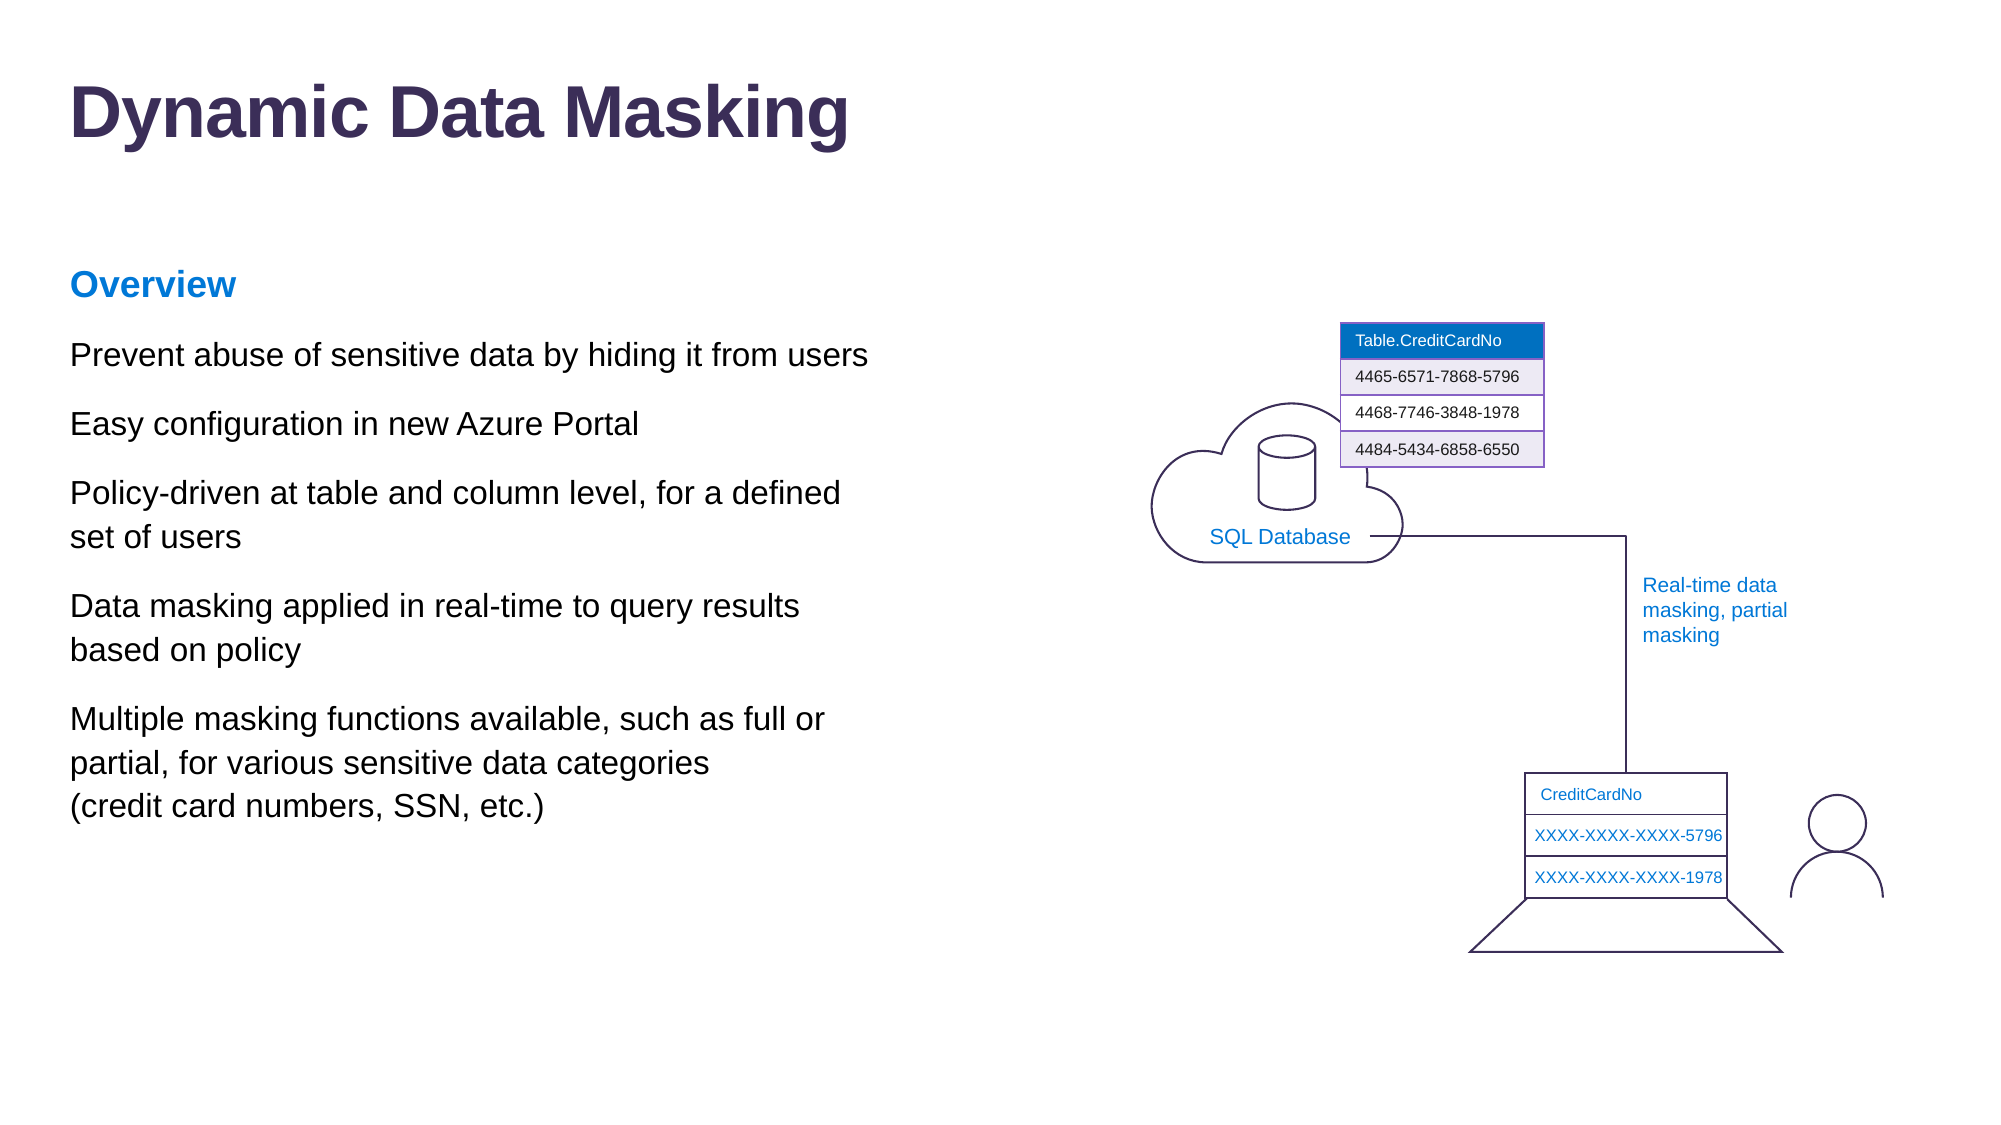

# Dynamic Data Masking
Overview
Prevent abuse of sensitive data by hiding it from users
Easy configuration in new Azure Portal
Policy-driven at table and column level, for a defined set of users
Data masking applied in real-time to query results based on policy
Multiple masking functions available, such as full or partial, for various sensitive data categories
(credit card numbers, SSN, etc.)
| Table.CreditCardNo |
| --- |
| 4465-6571-7868-5796 |
| 4468-7746-3848-1978 |
| 4484-5434-6858-6550 |

SQL Database
Real-time data masking, partial masking

CreditCardNo
XXXX-XXXX-XXXX-5796
XXXX-XXXX-XXXX-1978